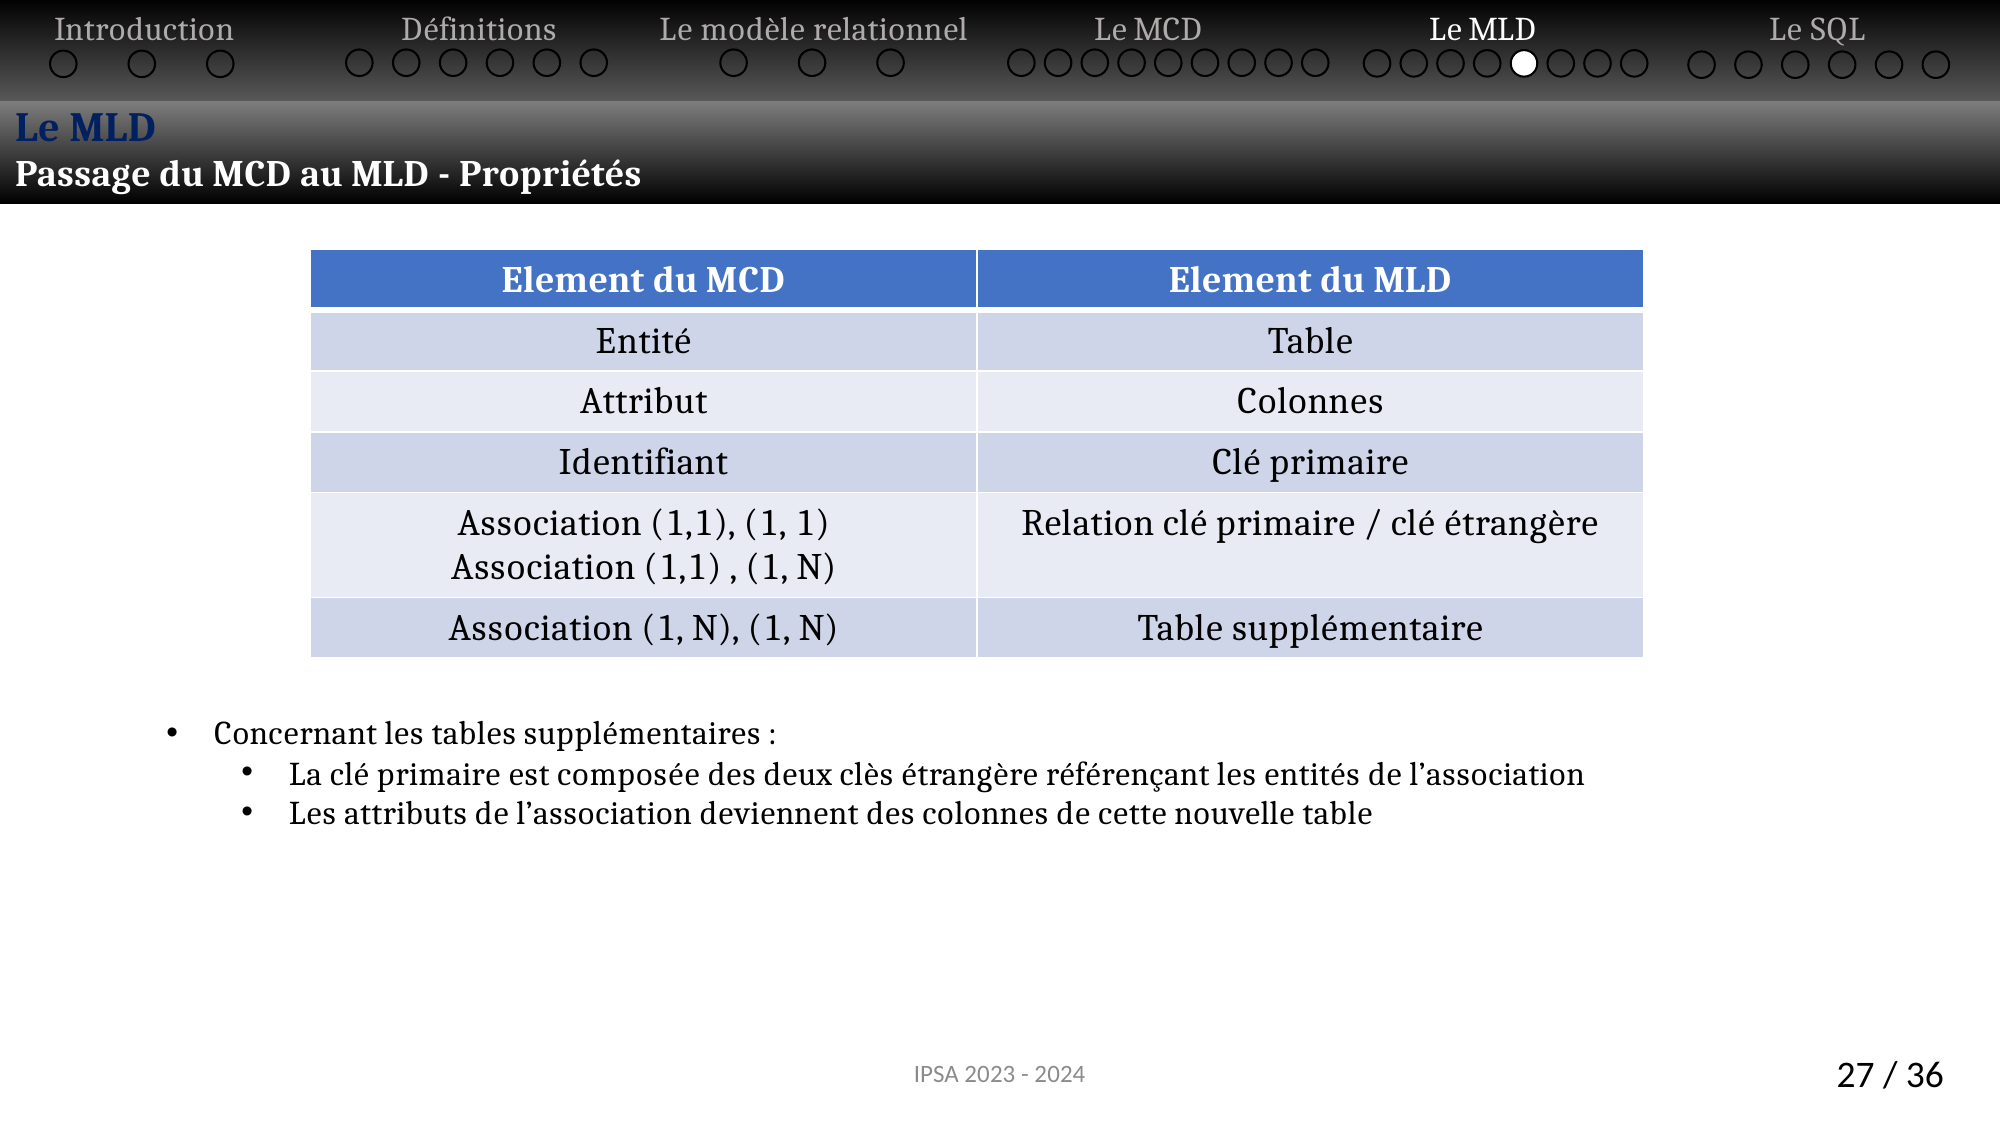

Introduction
Définitions
Le modèle relationnel
Le MCD
Le MLD
Le SQL

Le MLD
Passage du MCD au MLD - Propriétés

| Element du MCD | Element du MLD |
| --- | --- |
| Entité | Table |
| Attribut | Colonnes |
| Identifiant | Clé primaire |
| Association (1,1), (1, 1) Association (1,1) , (1, N) | Relation clé primaire / clé étrangère |
| Association (1, N), (1, N) | Table supplémentaire |
Concernant les tables supplémentaires :
La clé primaire est composée des deux clès étrangère référençant les entités de l’association
Les attributs de l’association deviennent des colonnes de cette nouvelle table
IPSA 2023 - 2024
27 / 36